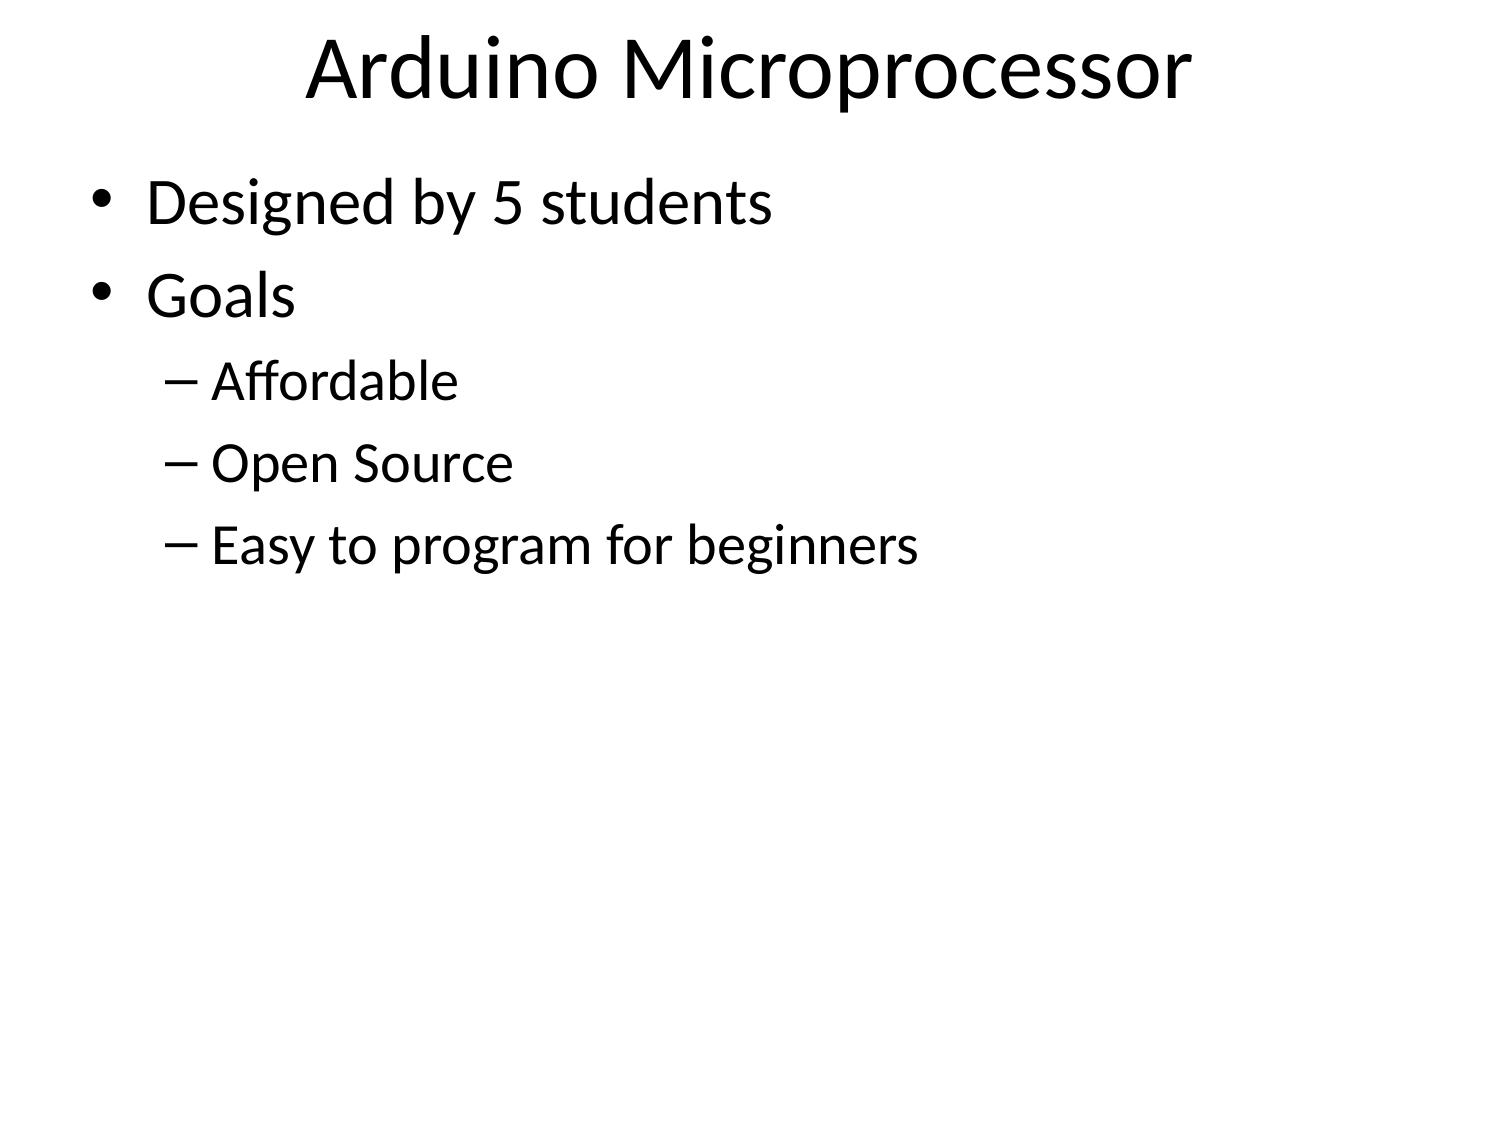

# Arduino Microprocessor
Designed by 5 students
Goals
Affordable
Open Source
Easy to program for beginners